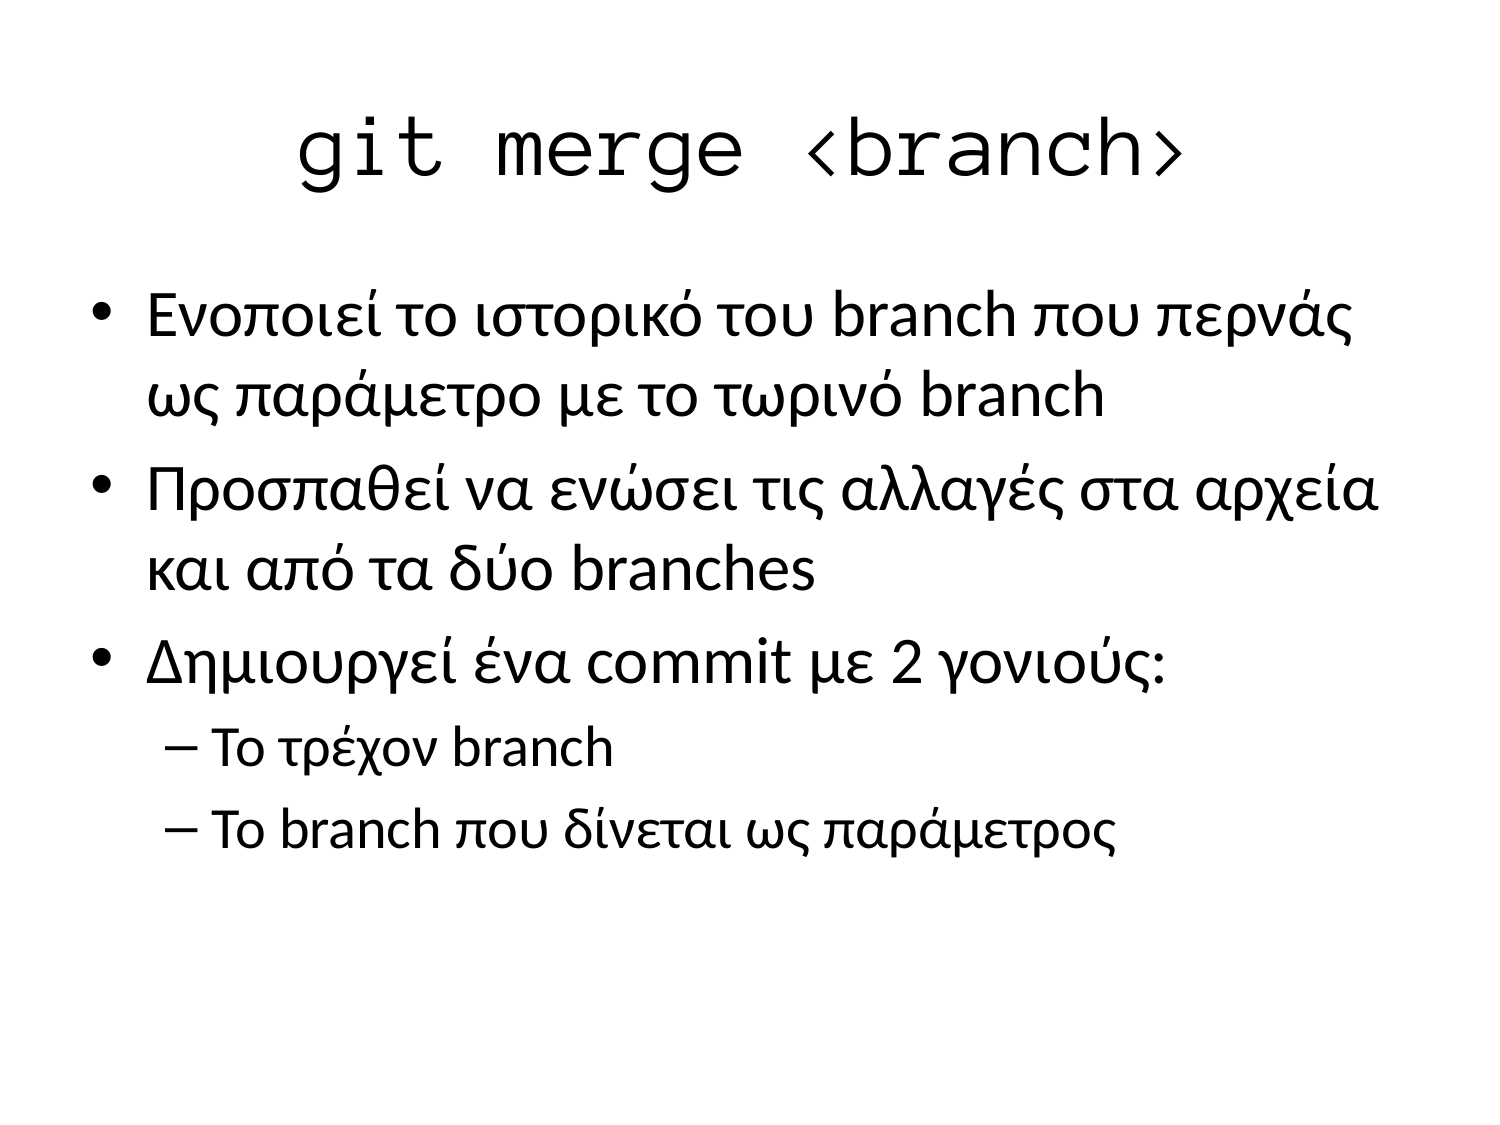

# git merge <branch>
Ενοποιεί το ιστορικό του branch που περνάς ως παράμετρο με το τωρινό branch
Προσπαθεί να ενώσει τις αλλαγές στα αρχεία και από τα δύο branches
Δημιουργεί ένα commit με 2 γονιούς:
Το τρέχον branch
Το branch που δίνεται ως παράμετρος